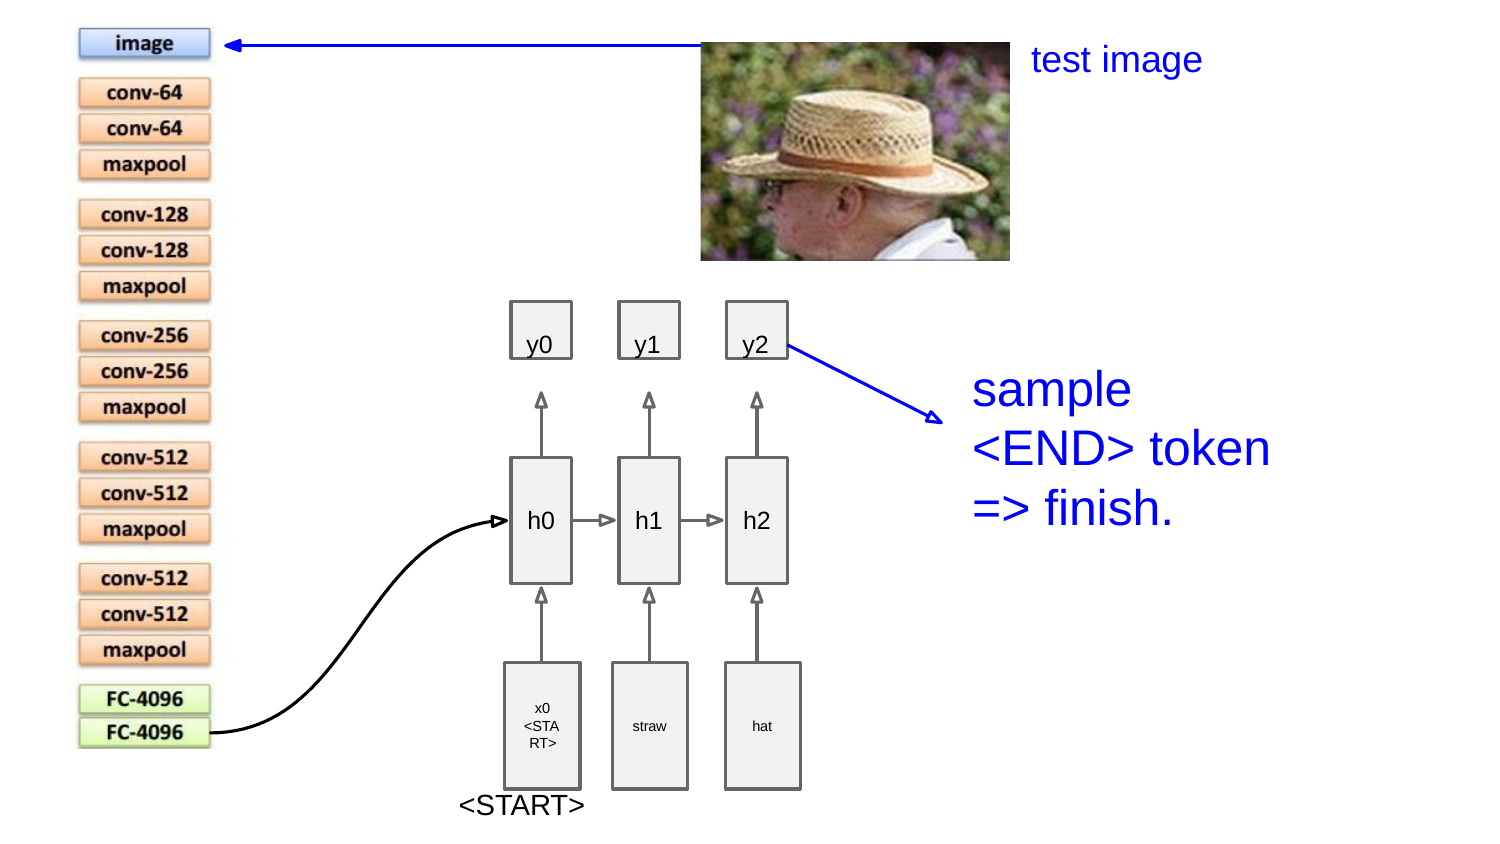

# test image

y0

y1

y2

sample
<END> token
=> finish.

h0
h1
h2

x0
<STA  RT>
straw
hat

<START>